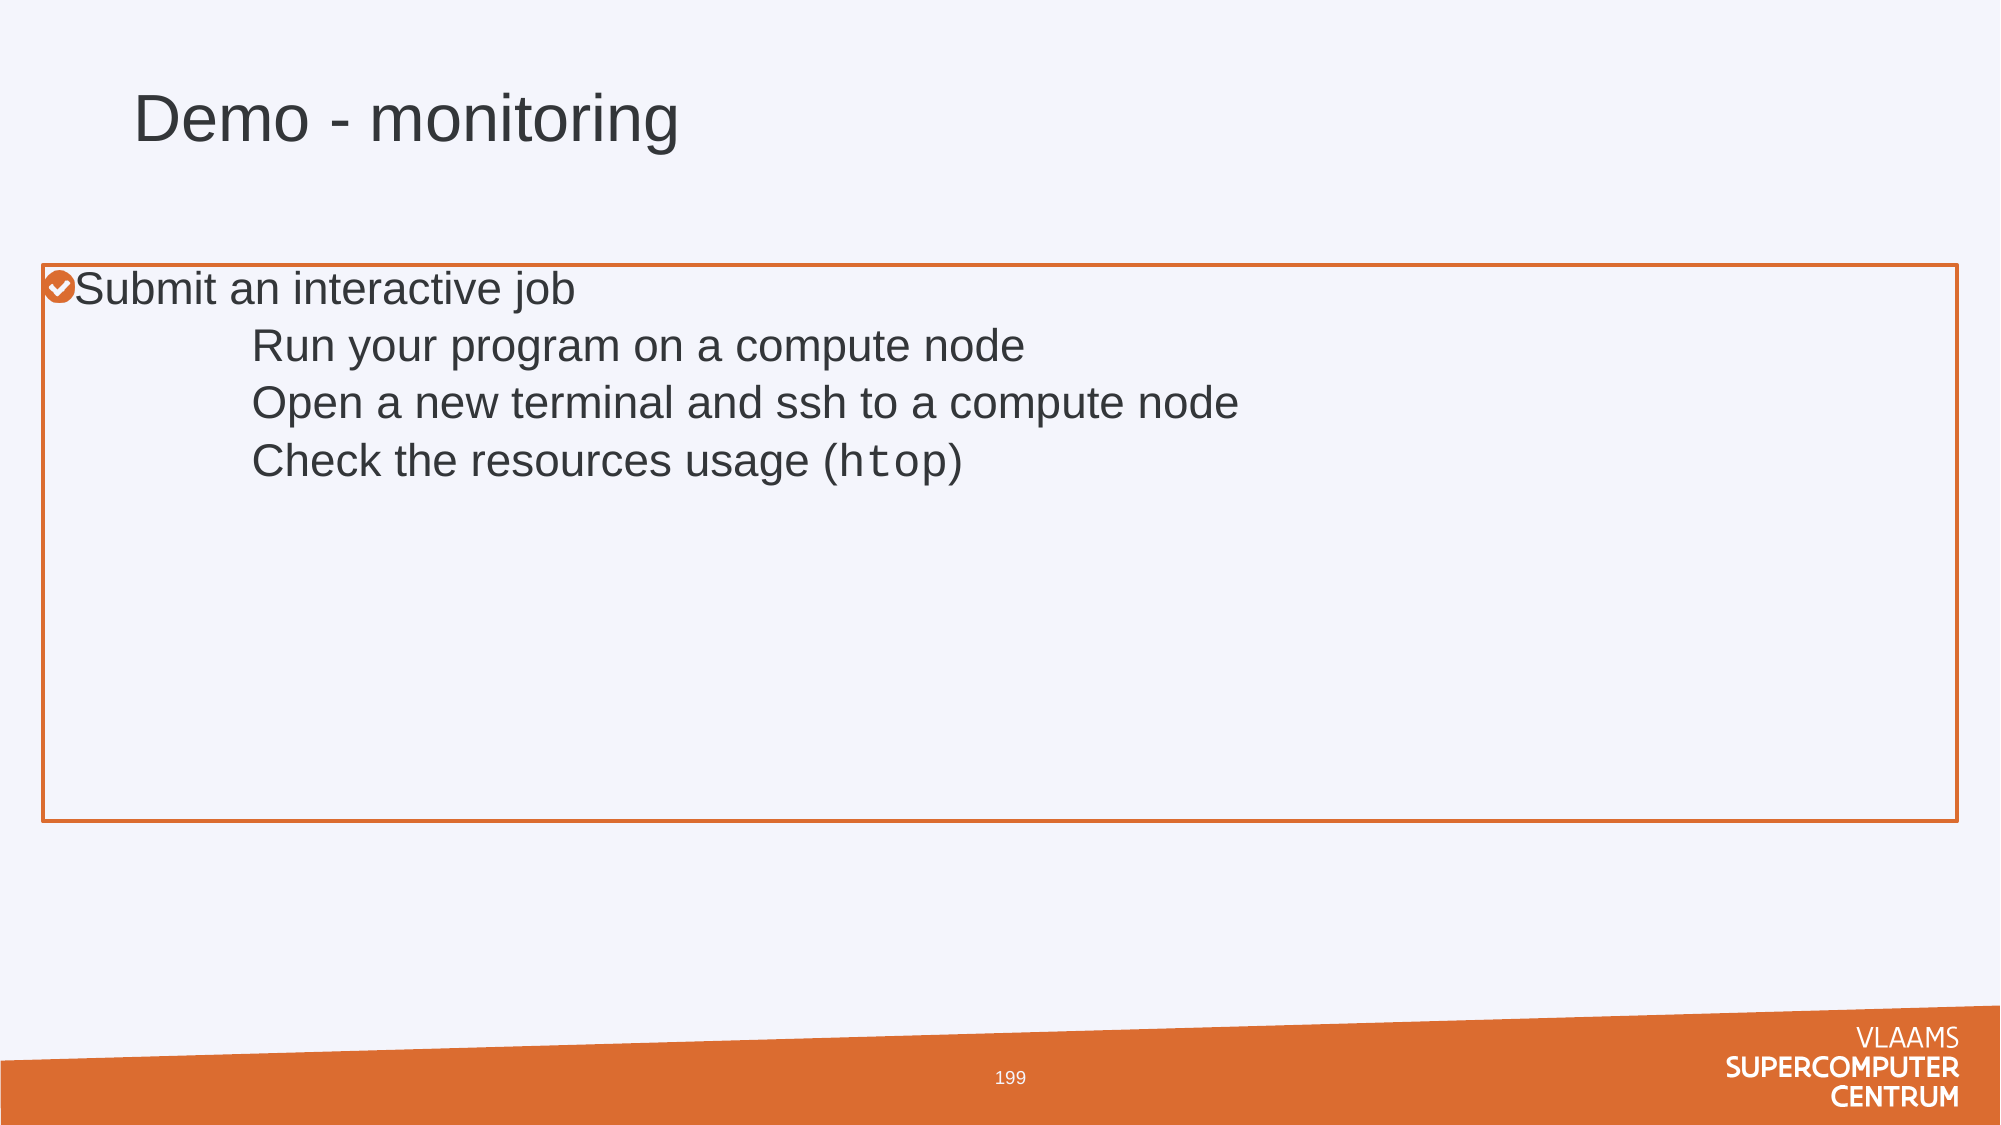

Demo - monitoring
Submit an interactive job
	Run your program on a compute node
	Open a new terminal and ssh to a compute node
	Check the resources usage (htop)
199